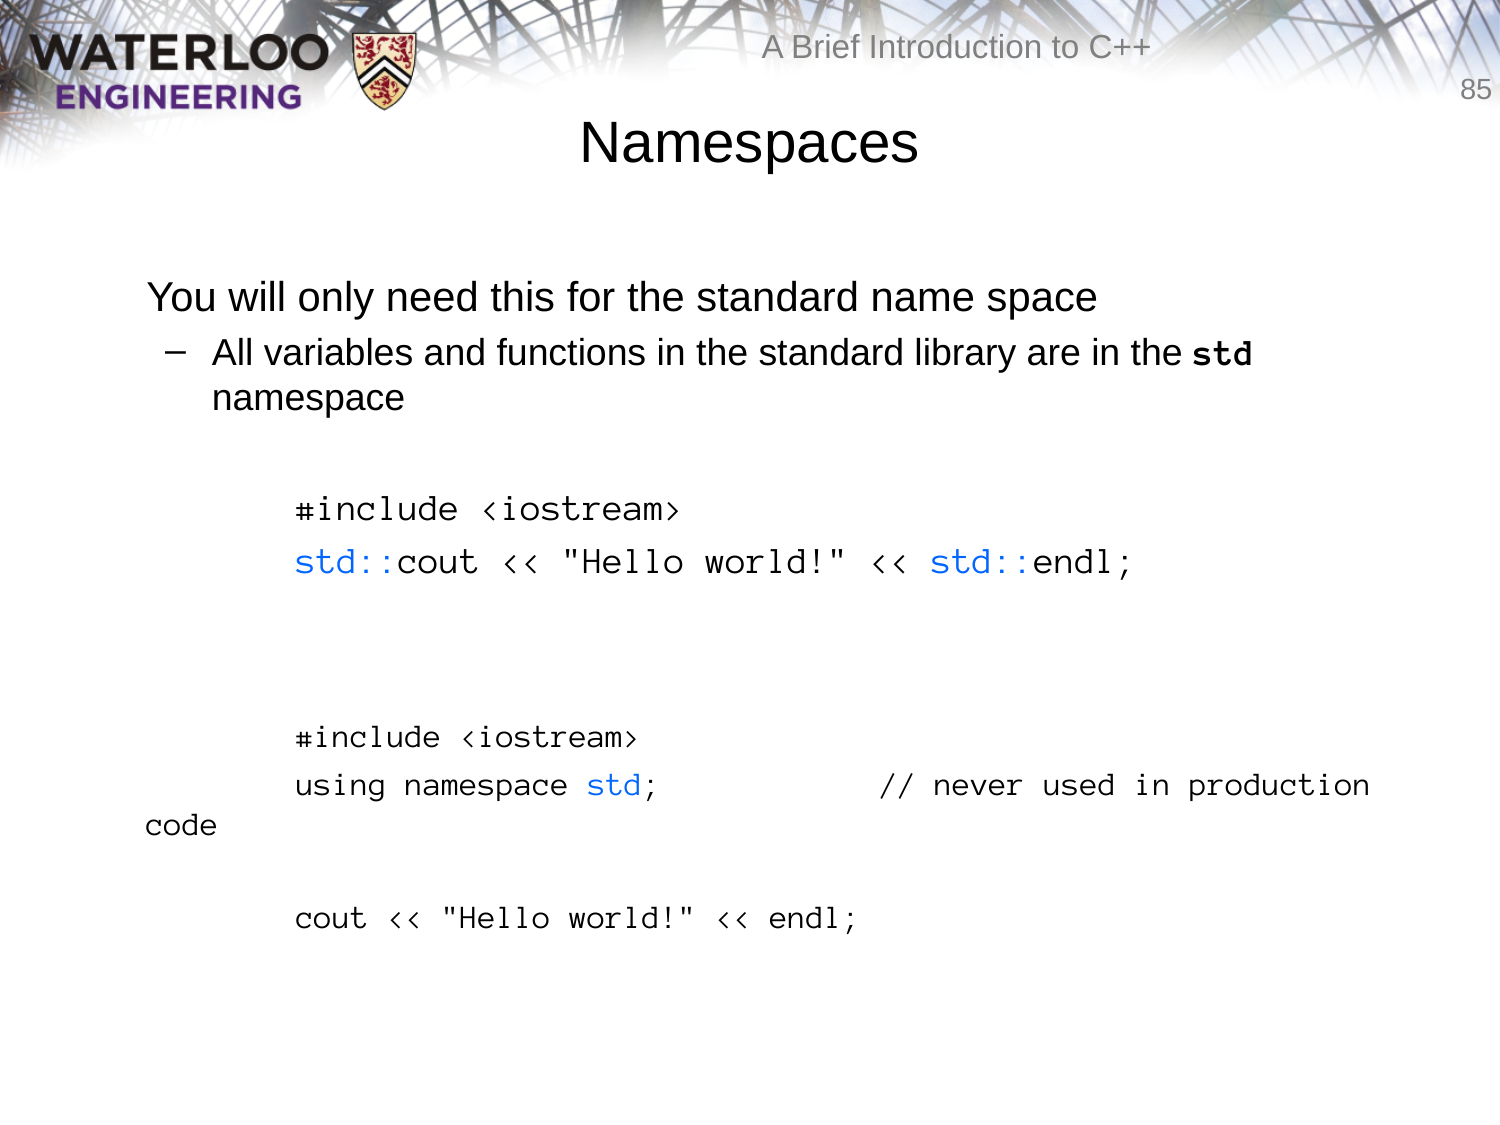

# Namespaces
	You will only need this for the standard name space
All variables and functions in the standard library are in the std namespace

		#include <iostream>
		std::cout << "Hello world!" << std::endl;

        	#include <iostream>
		using namespace std;            // never used in production code

		cout << "Hello world!" << endl;